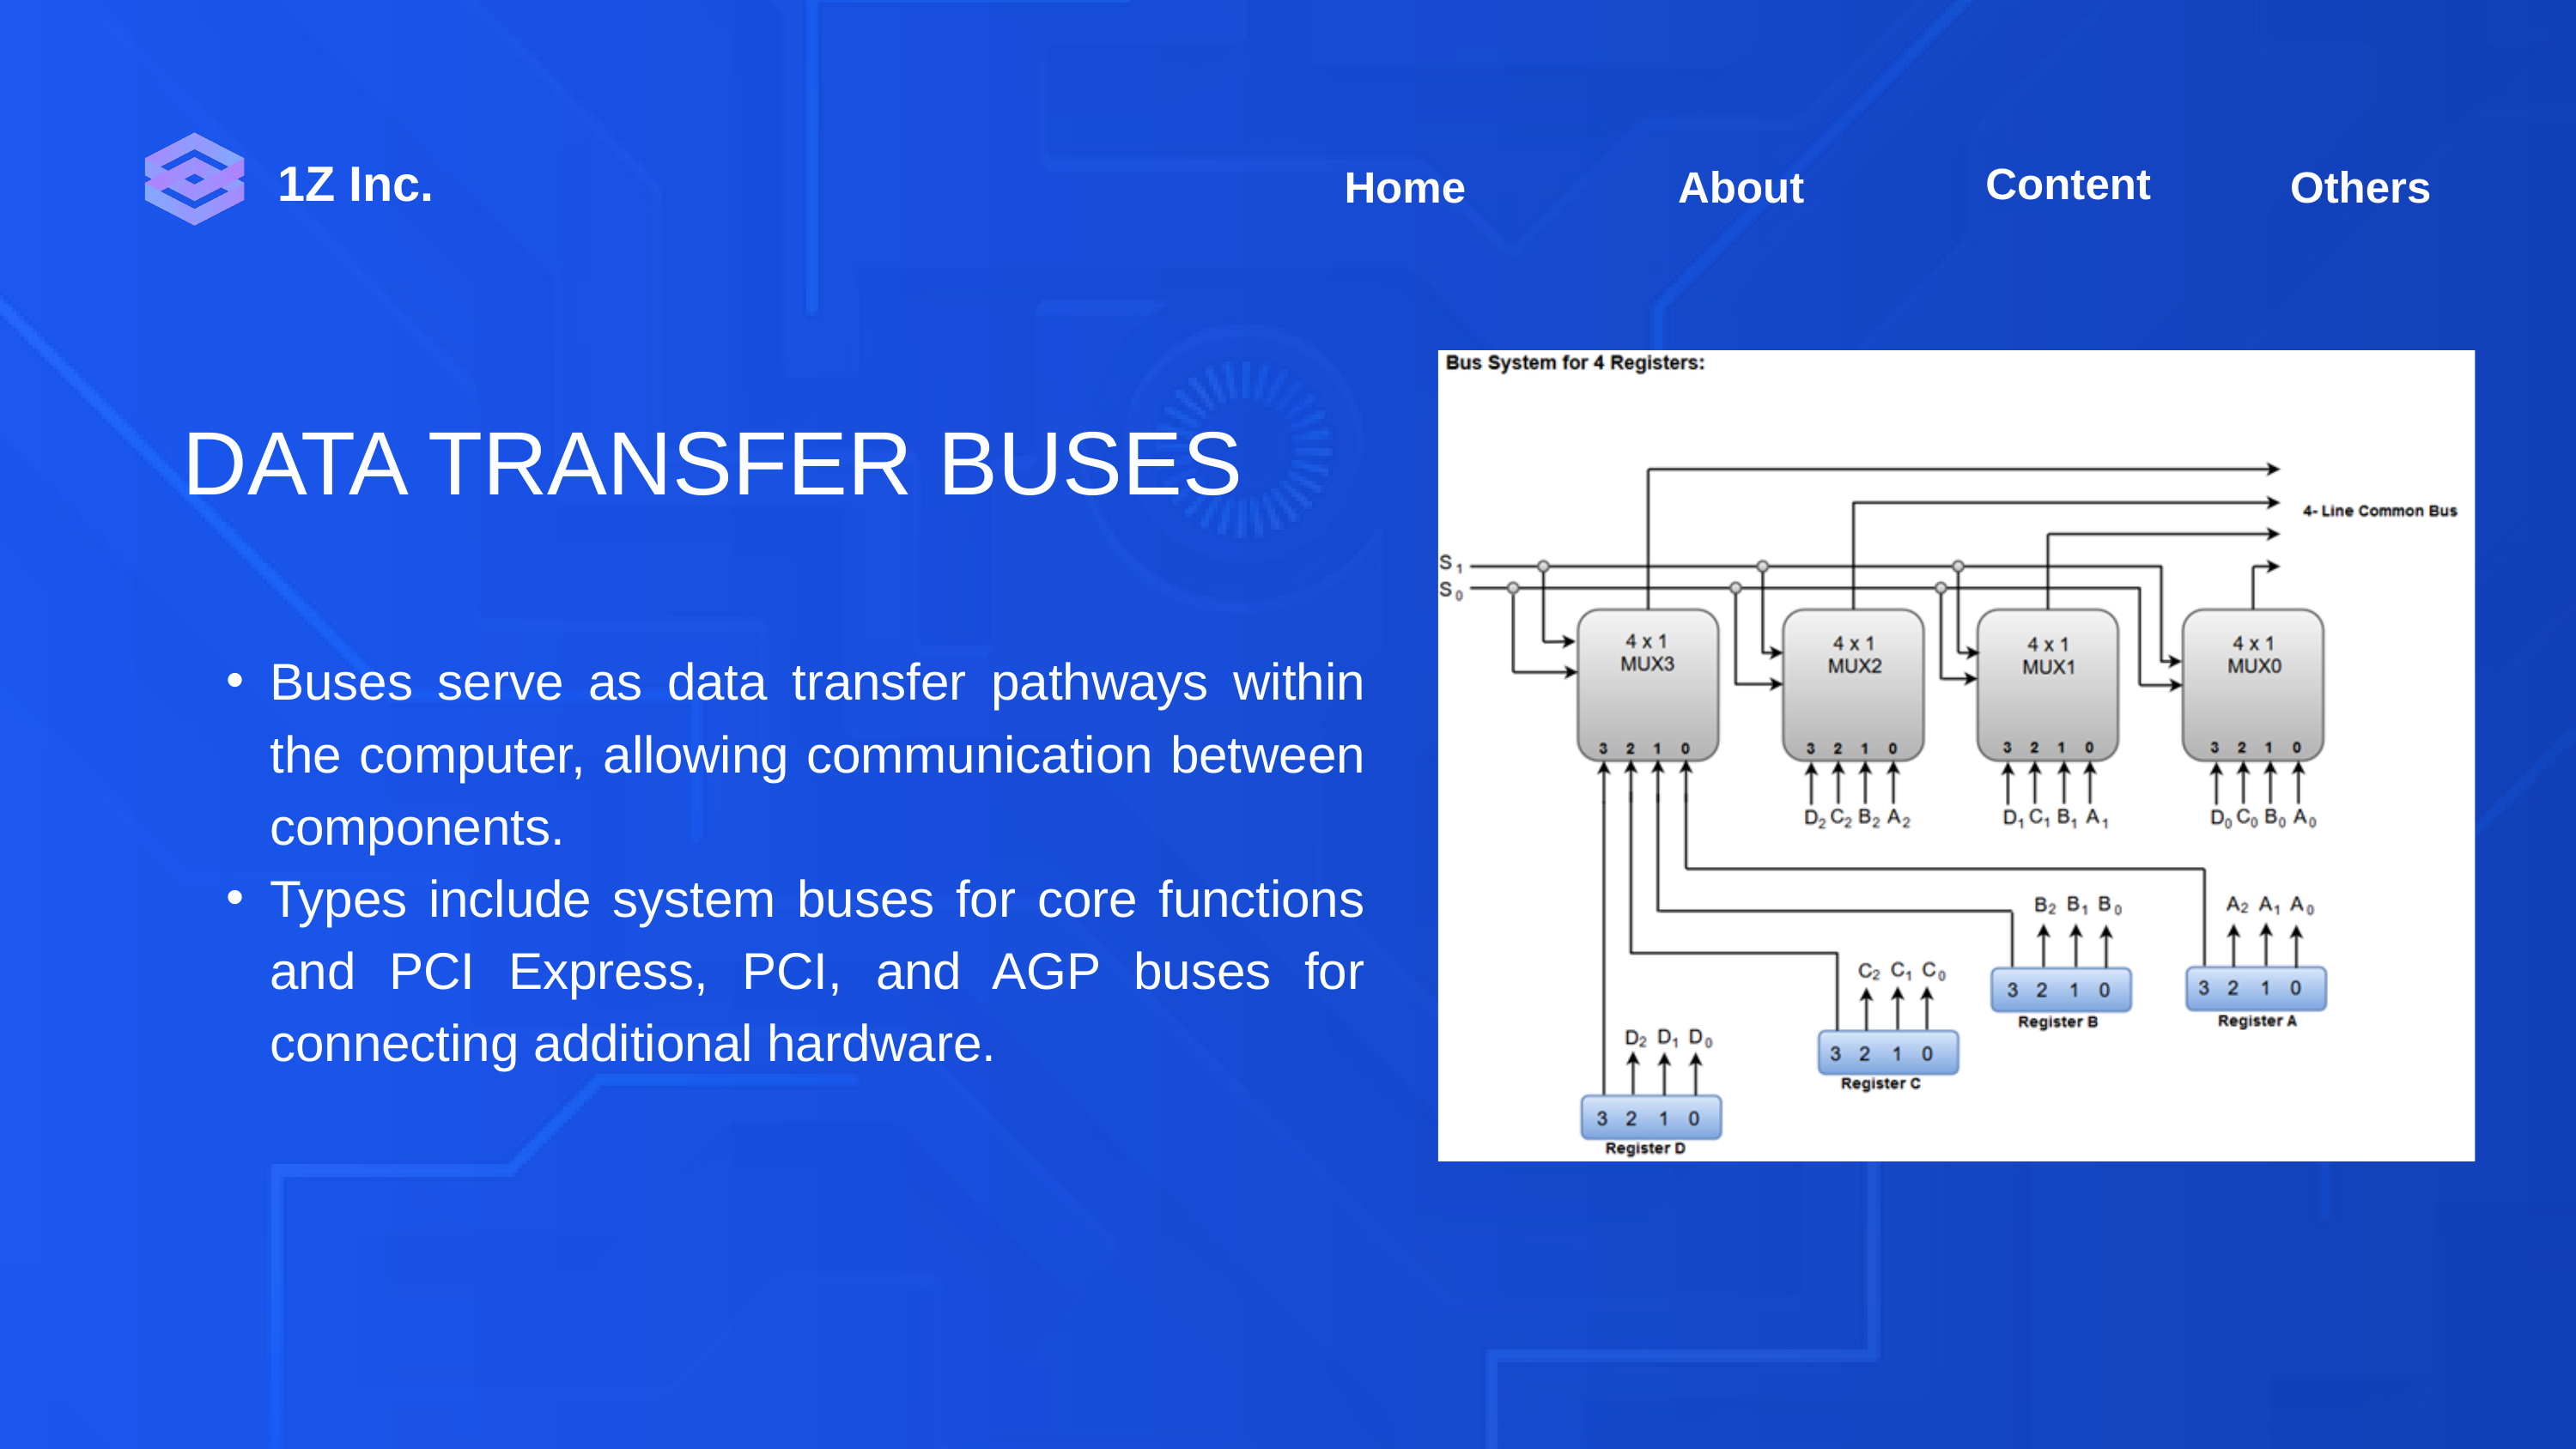

Content
Home
Others
About
1Z Inc.

DATA TRANSFER BUSES
Buses serve as data transfer pathways within the computer, allowing communication between components.
Types include system buses for core functions and PCI Express, PCI, and AGP buses for connecting additional hardware.